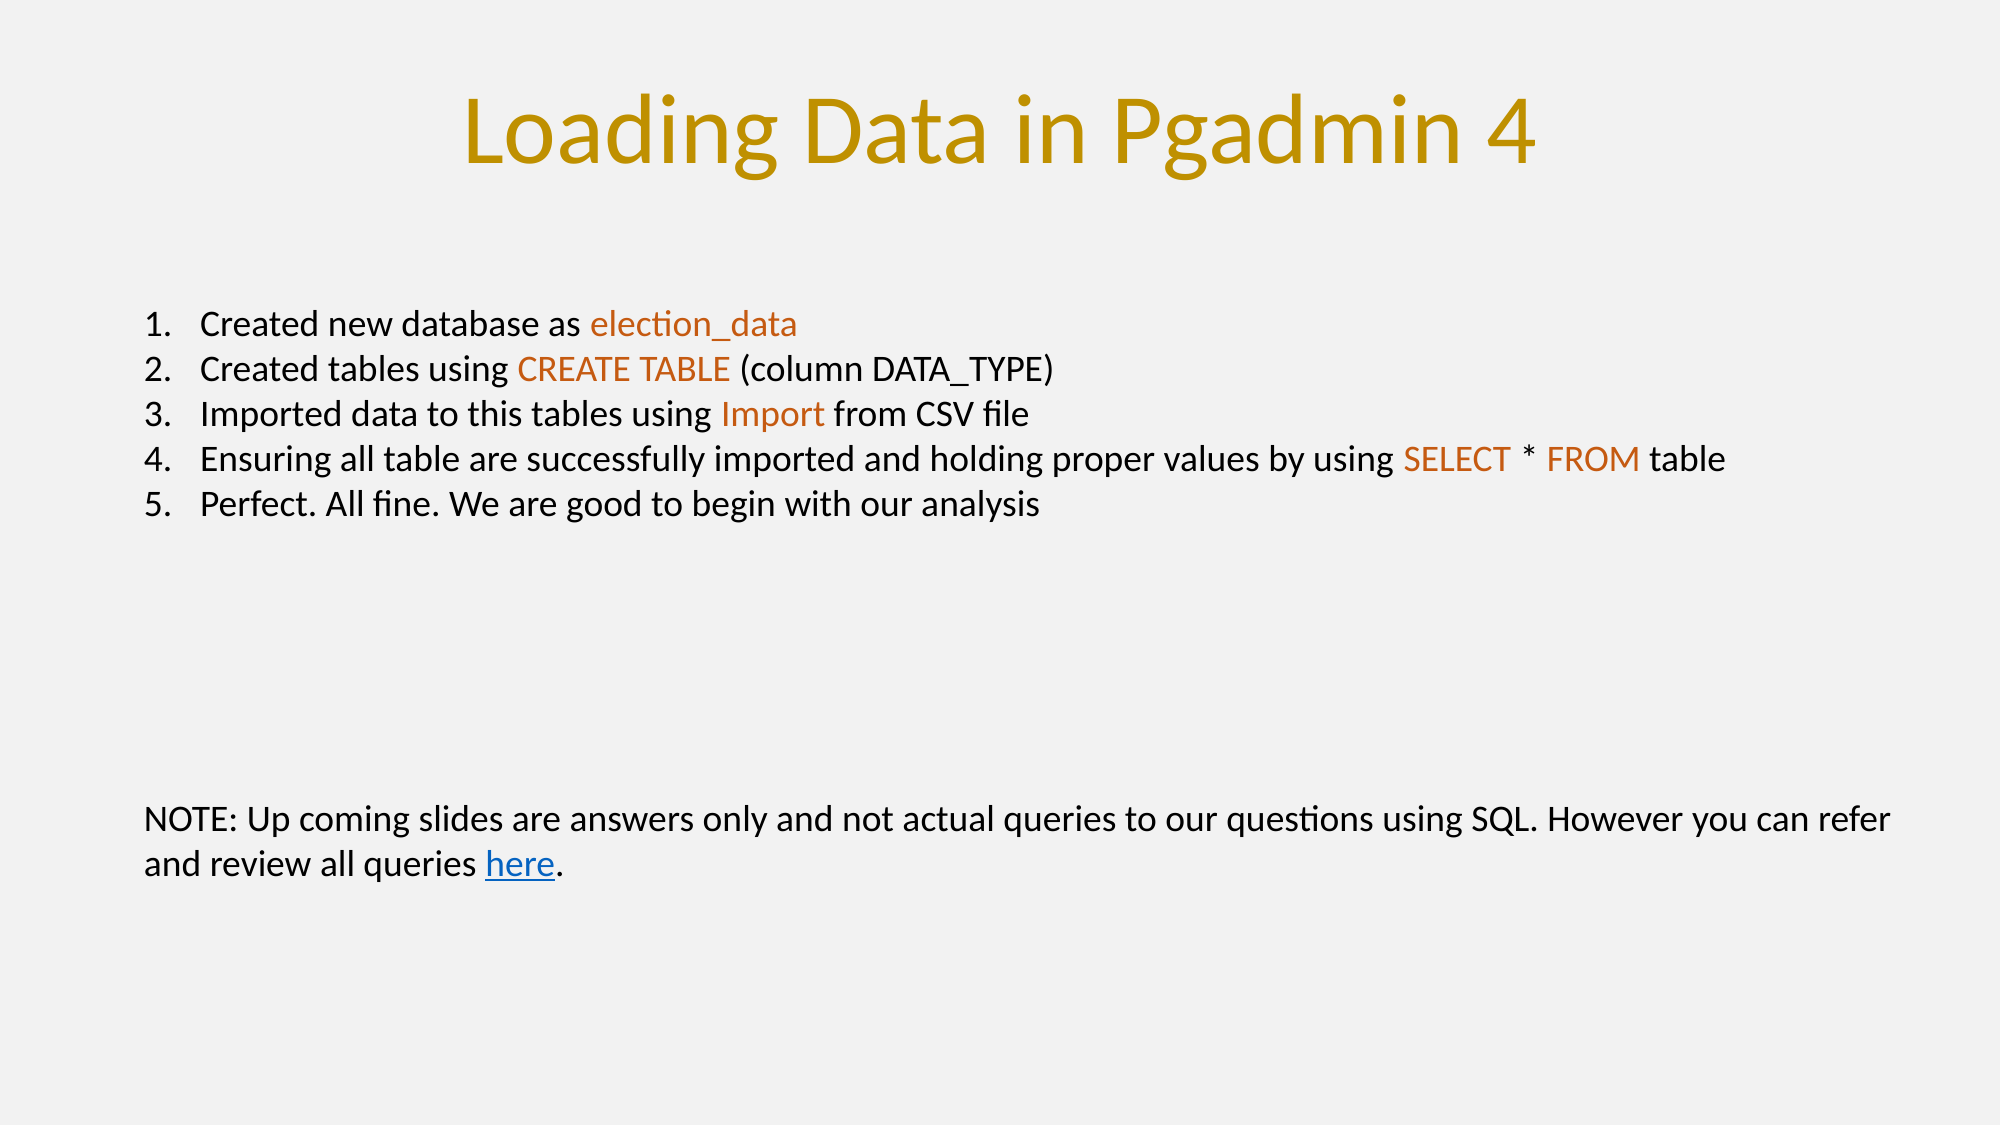

Loading Data in Pgadmin 4
Created new database as election_data
Created tables using CREATE TABLE (column DATA_TYPE)
Imported data to this tables using Import from CSV file
Ensuring all table are successfully imported and holding proper values by using SELECT * FROM table
Perfect. All fine. We are good to begin with our analysis

NOTE: Up coming slides are answers only and not actual queries to our questions using SQL. However you can refer and review all queries here.